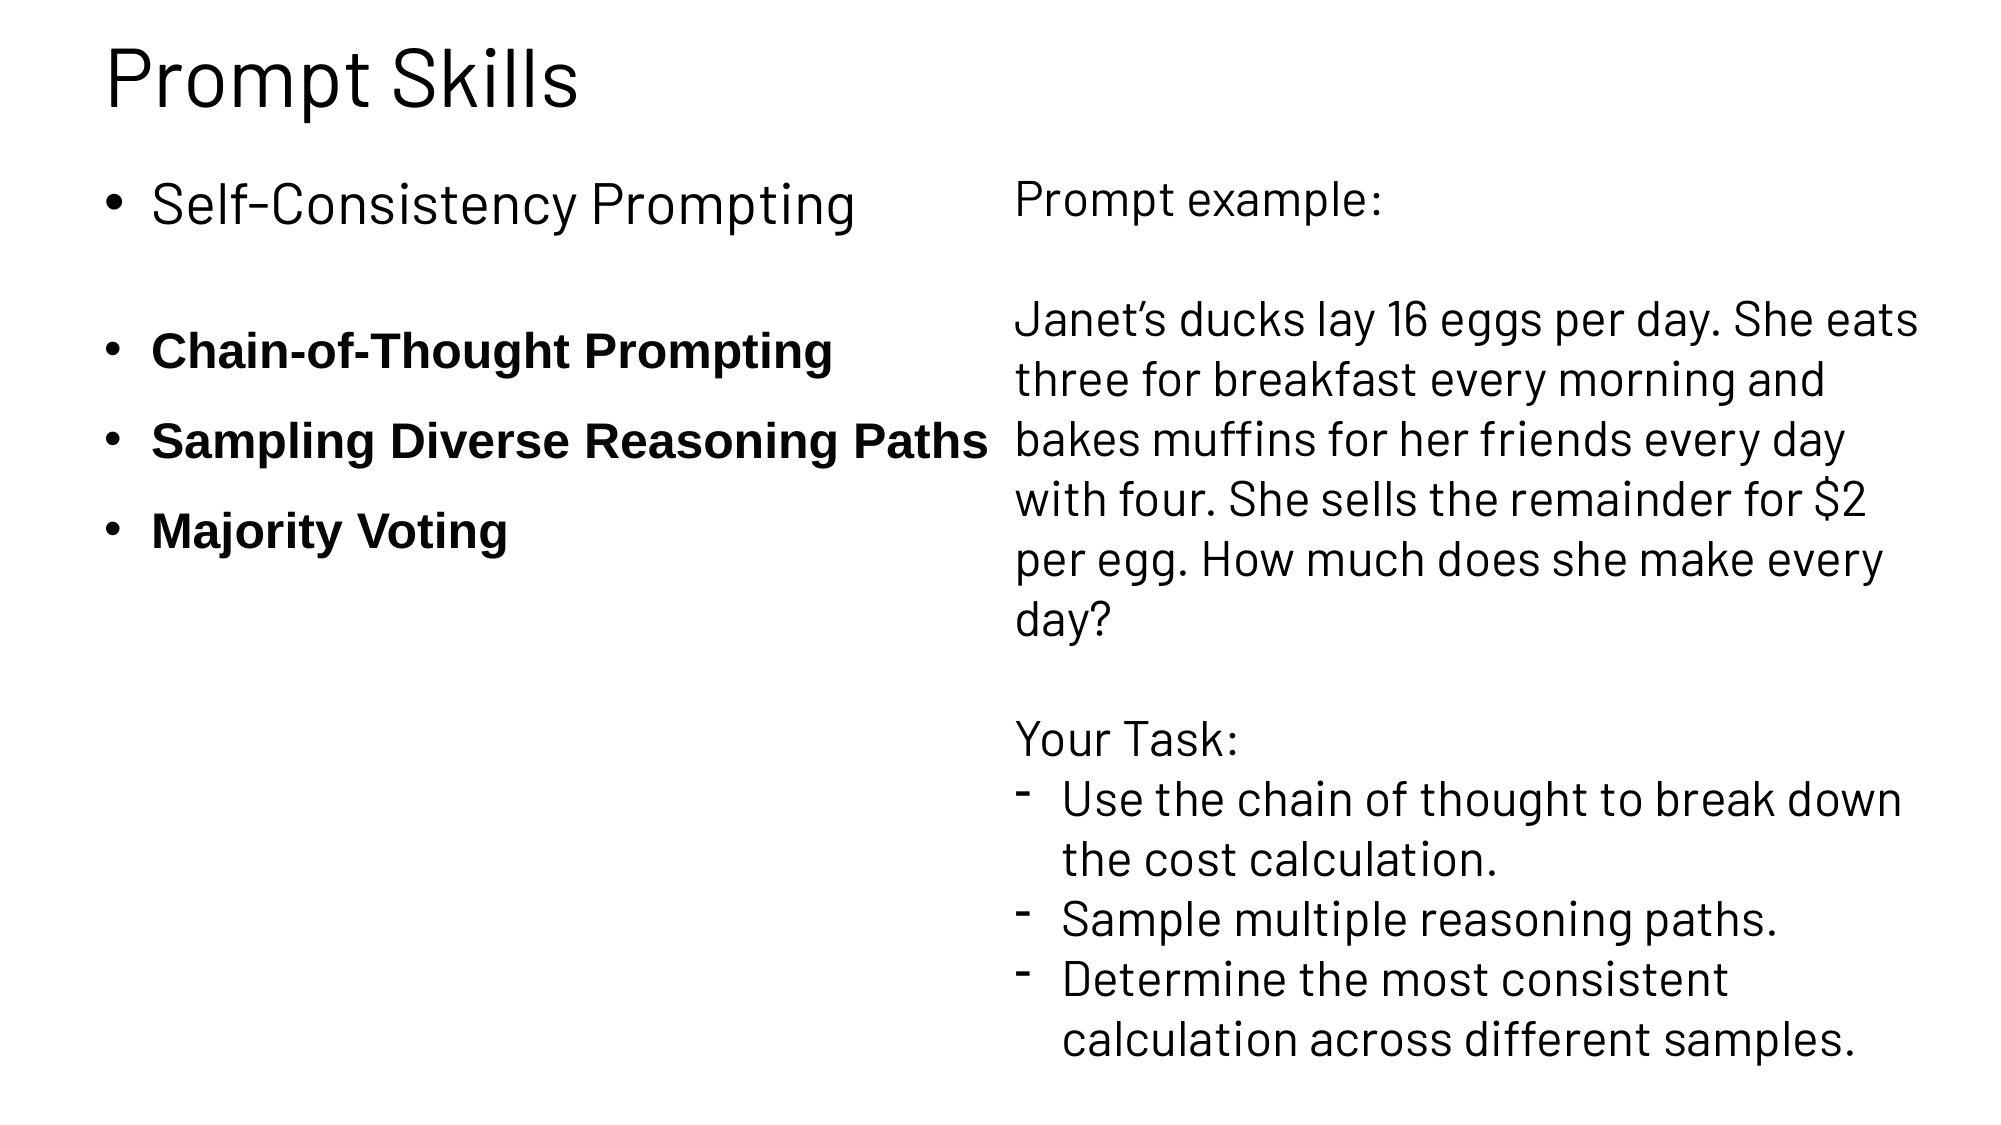

Prompt Skills

Self-Consistency Prompting
Prompt example:

Janet’s ducks lay 16 eggs per day. She eats three for breakfast every morning and bakes muffins for her friends every day with four. She sells the remainder for $2 per egg. How much does she make every day?

Your Task:
Use the chain of thought to break down the cost calculation.
Sample multiple reasoning paths.
Determine the most consistent calculation across different samples.
Chain-of-Thought Prompting
Sampling Diverse Reasoning Paths
Majority Voting